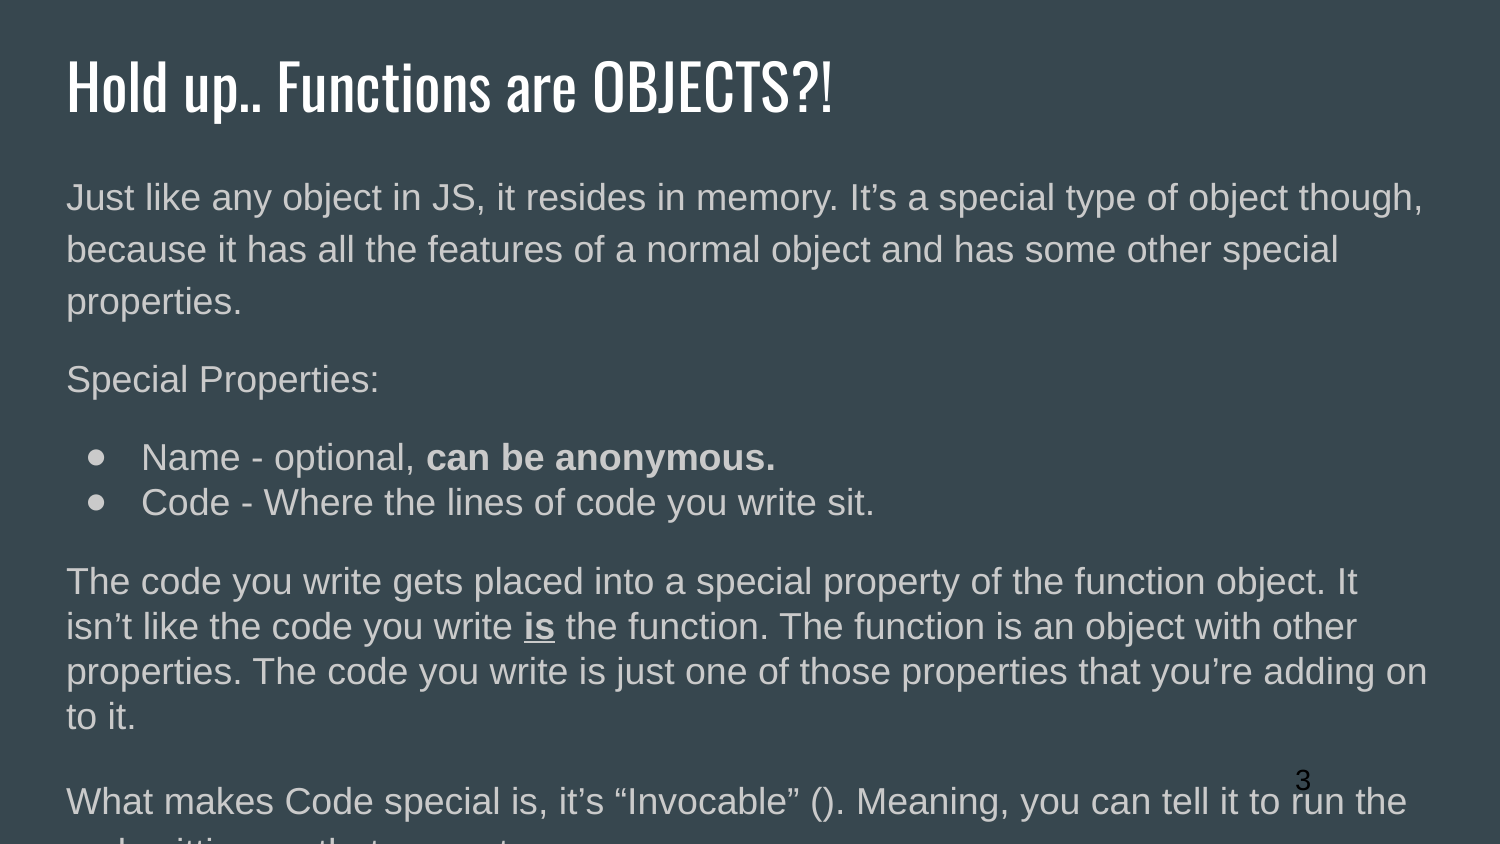

# Hold up.. Functions are OBJECTS?!
Just like any object in JS, it resides in memory. It’s a special type of object though, because it has all the features of a normal object and has some other special properties.
Special Properties:
Name - optional, can be anonymous.
Code - Where the lines of code you write sit.
The code you write gets placed into a special property of the function object. It isn’t like the code you write is the function. The function is an object with other properties. The code you write is just one of those properties that you’re adding on to it.
What makes Code special is, it’s “Invocable” (). Meaning, you can tell it to run the code sitting on that property.
3